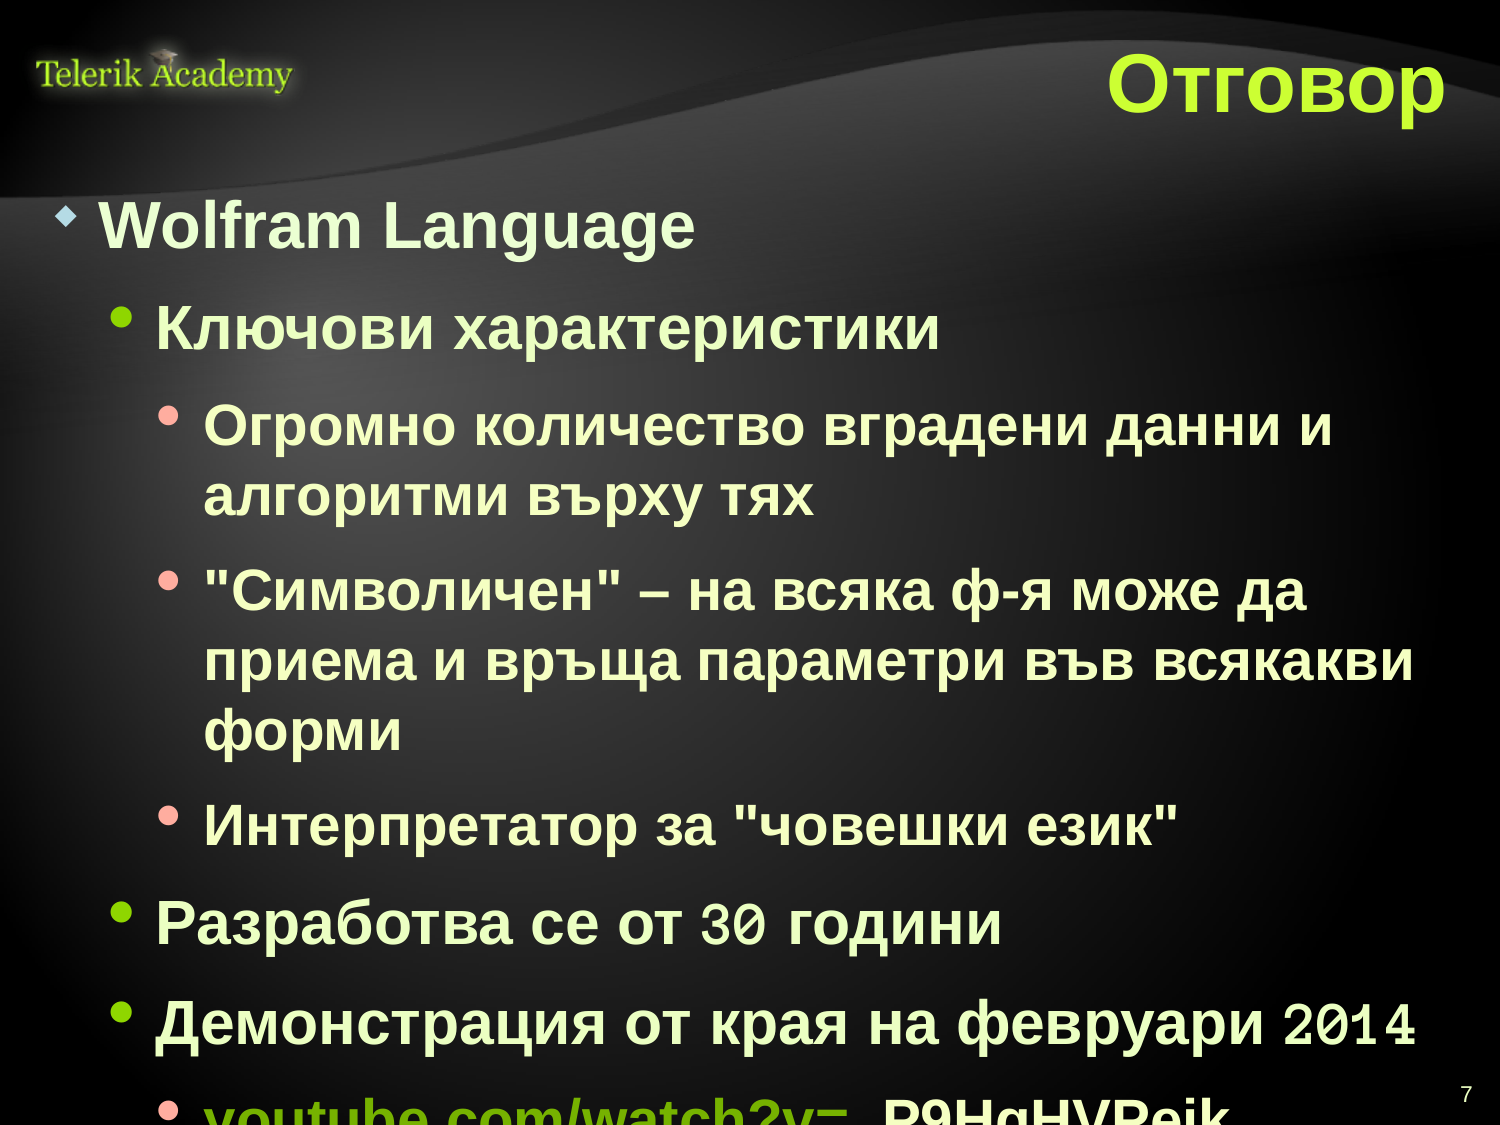

# Отговор
Wolfram Language
Ключови характеристики
Огромно количество вградени данни и алгоритми върху тях
"Символичен" – на всяка ф-я може да приема и връща параметри във всякакви форми
Интерпретатор за "човешки език"
Разработва се от 30 години
Демонстрация от края на февруари 2014
youtube.com/watch?v=_P9HqHVPeik
7